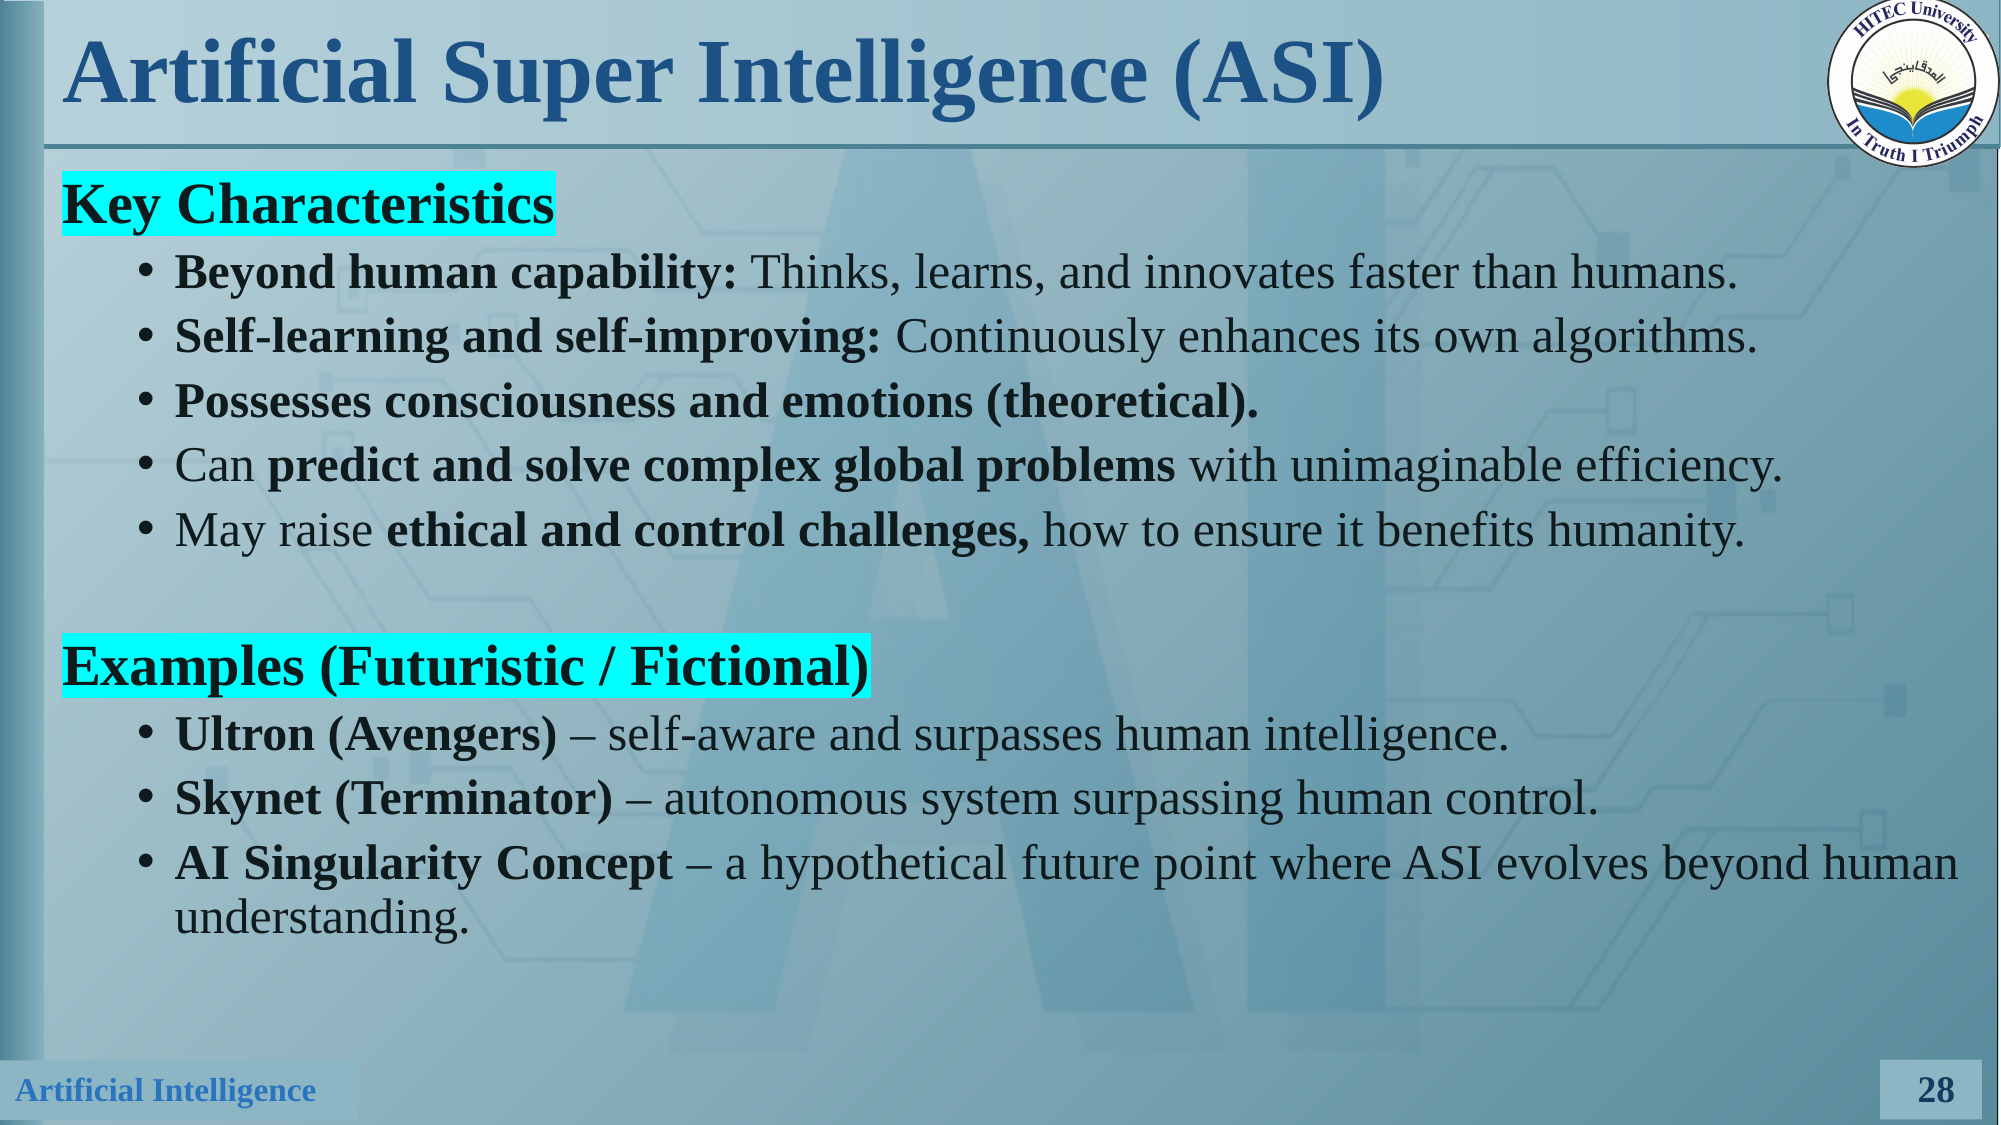

# Artificial Super Intelligence (ASI)
Key Characteristics
Beyond human capability: Thinks, learns, and innovates faster than humans.
Self-learning and self-improving: Continuously enhances its own algorithms.
Possesses consciousness and emotions (theoretical).
Can predict and solve complex global problems with unimaginable efficiency.
May raise ethical and control challenges, how to ensure it benefits humanity.

Examples (Futuristic / Fictional)
Ultron (Avengers) – self-aware and surpasses human intelligence.
Skynet (Terminator) – autonomous system surpassing human control.
AI Singularity Concept – a hypothetical future point where ASI evolves beyond human understanding.

28